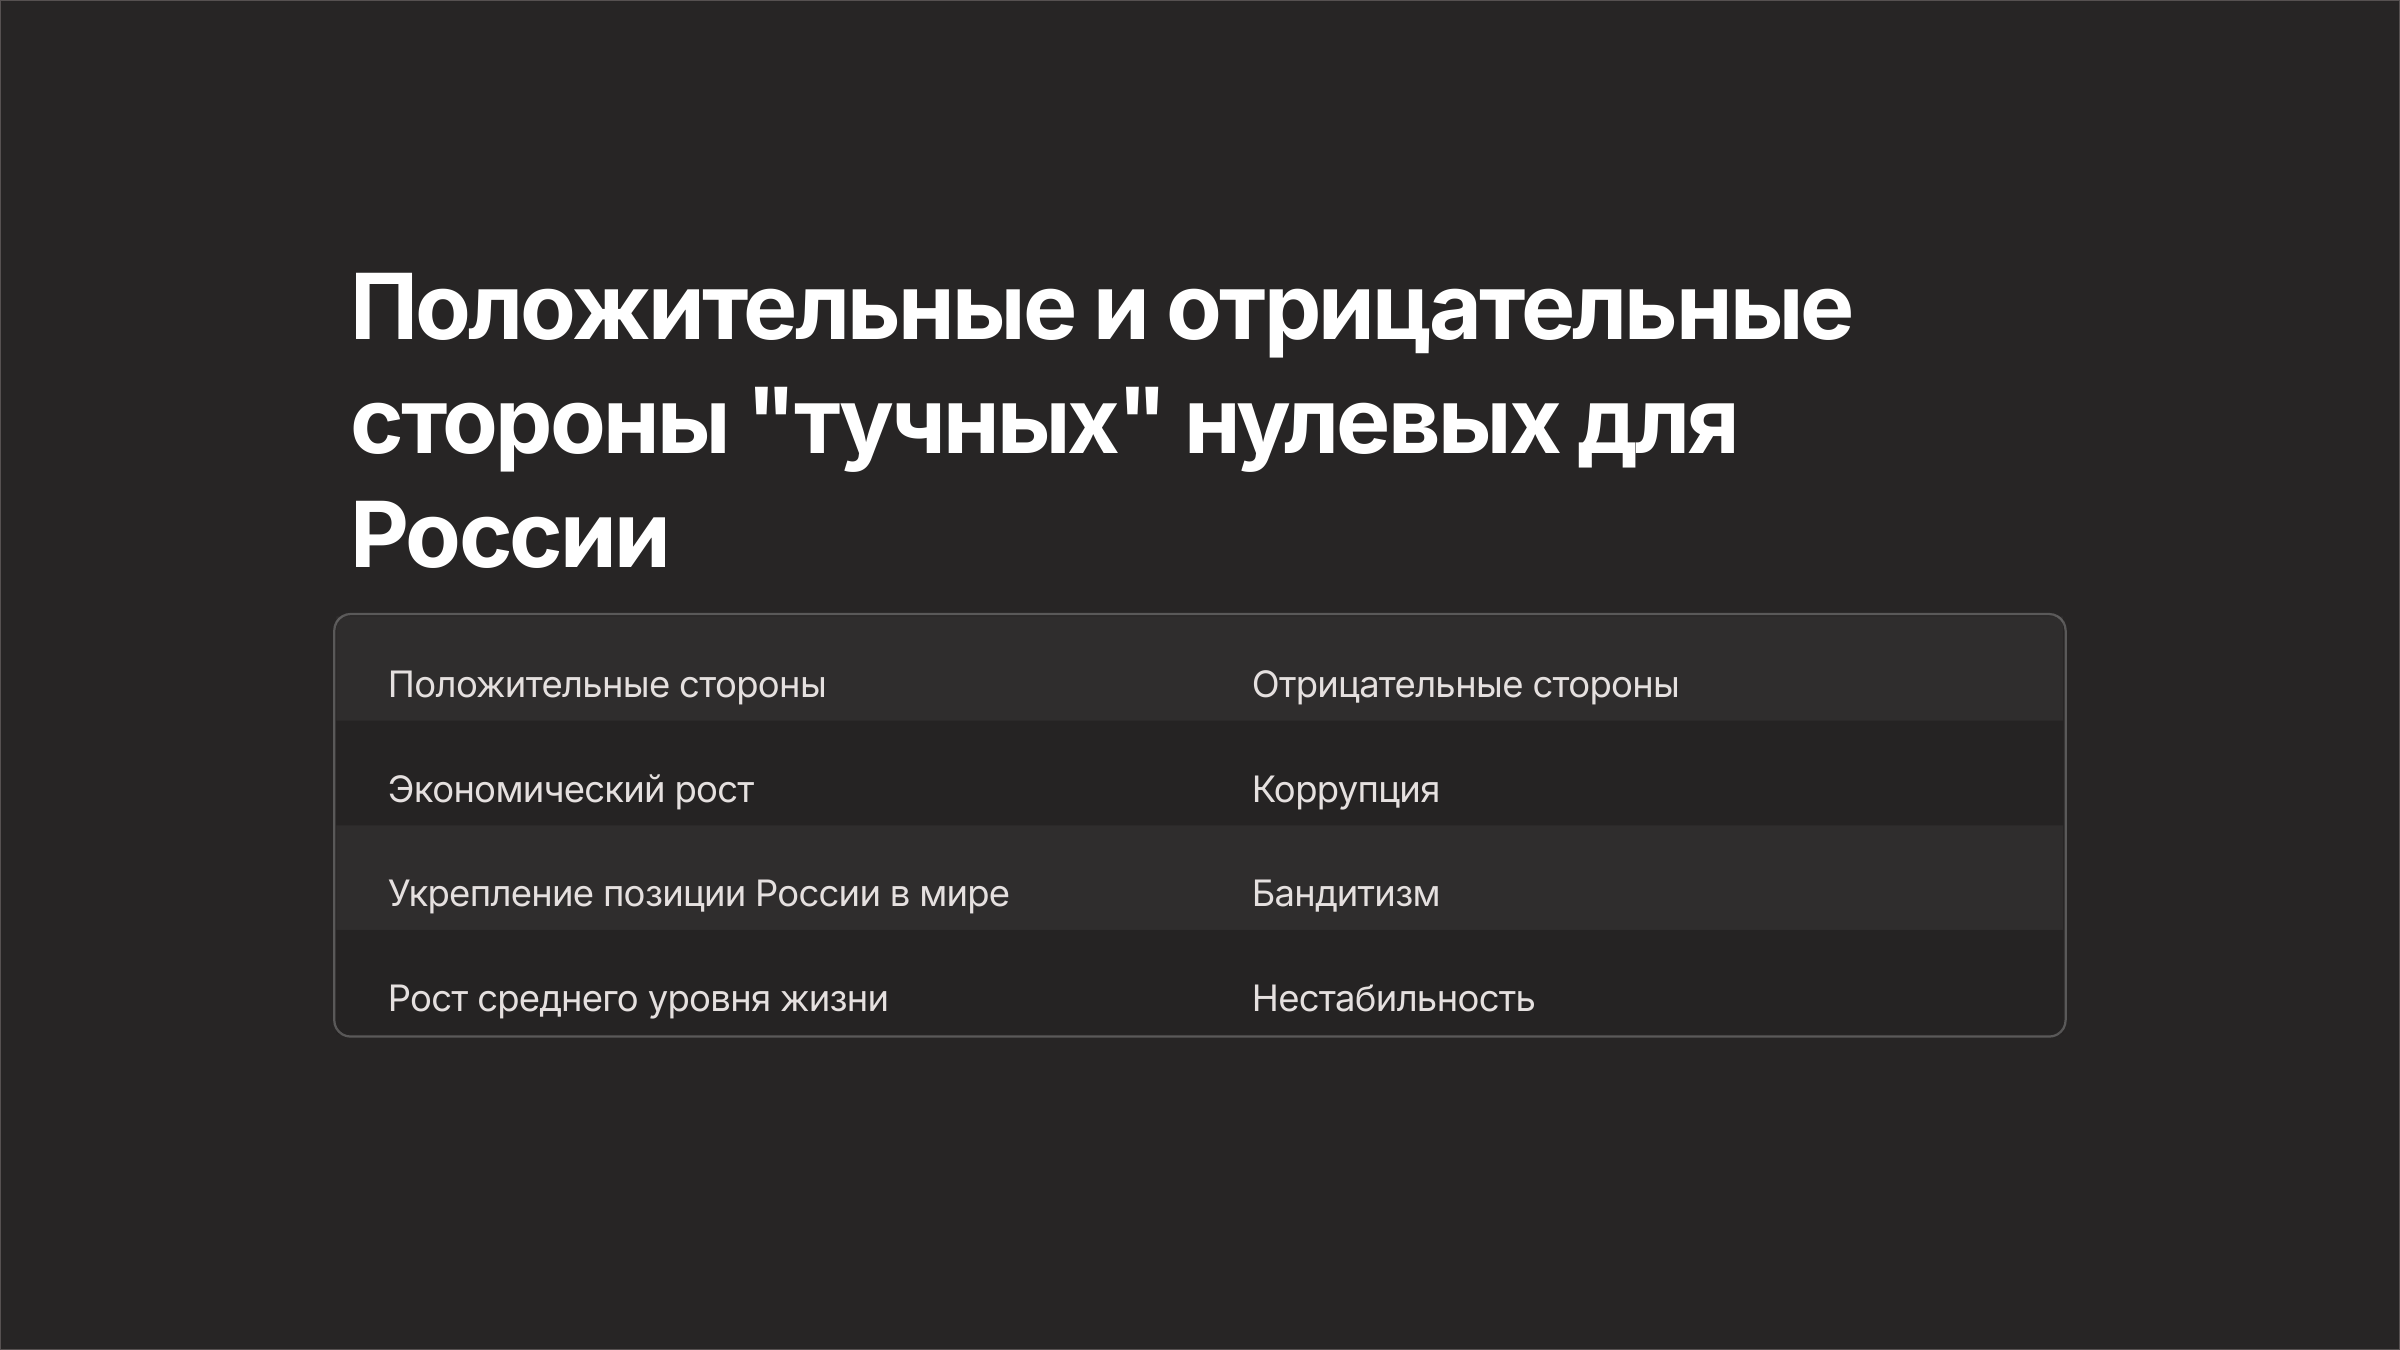

Положительные и отрицательные стороны "тучных" нулевых для России

Положительные стороны
Отрицательные стороны

Экономический рост
Коррупция

Укрепление позиции России в мире
Бандитизм

Рост среднего уровня жизни
Нестабильность